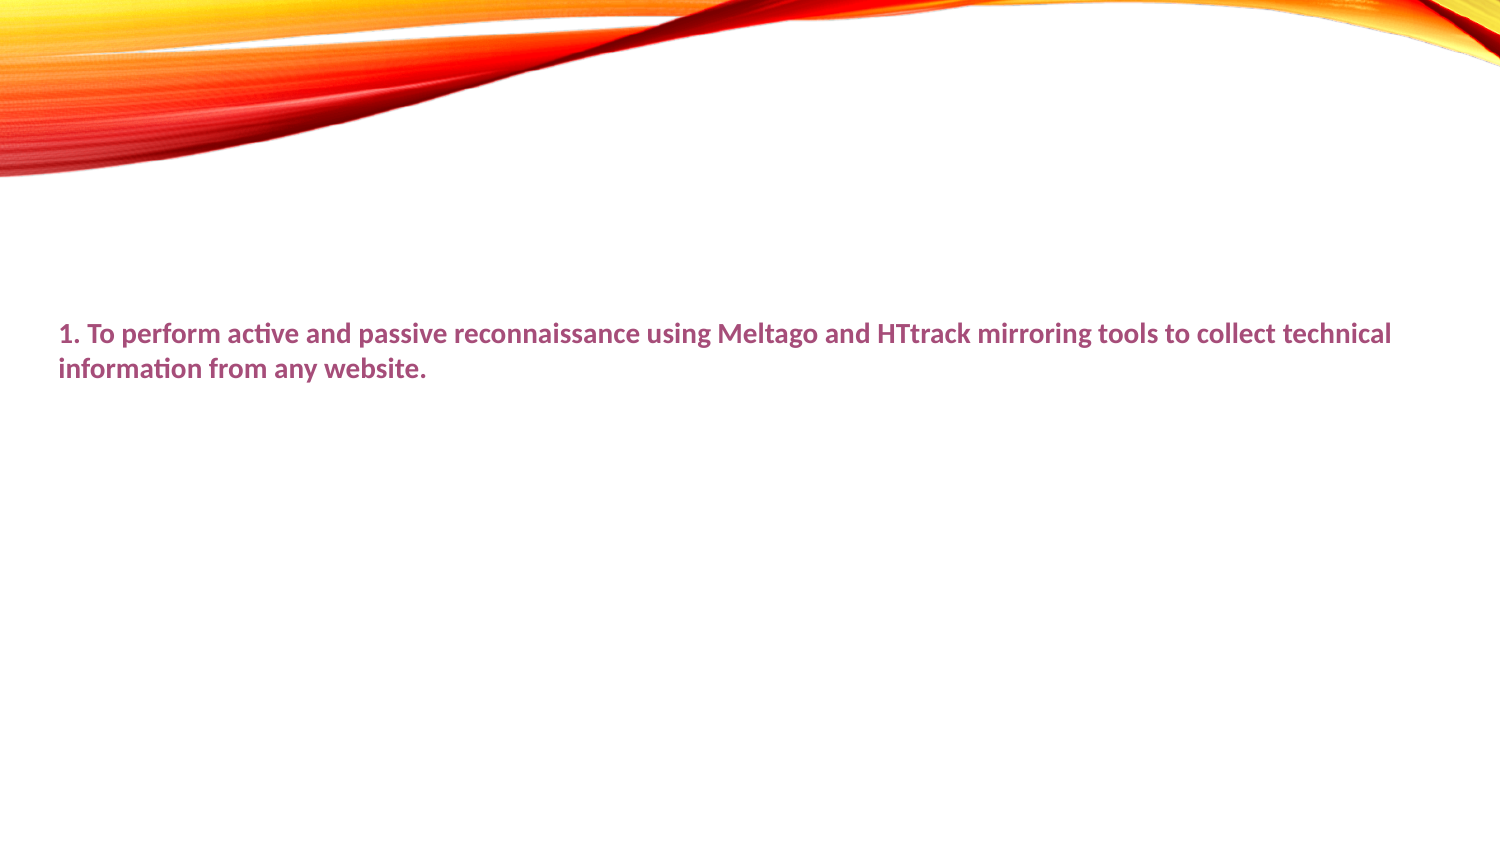

1. To perform active and passive reconnaissance using Meltago and HTtrack mirroring tools to collect technical information from any website.